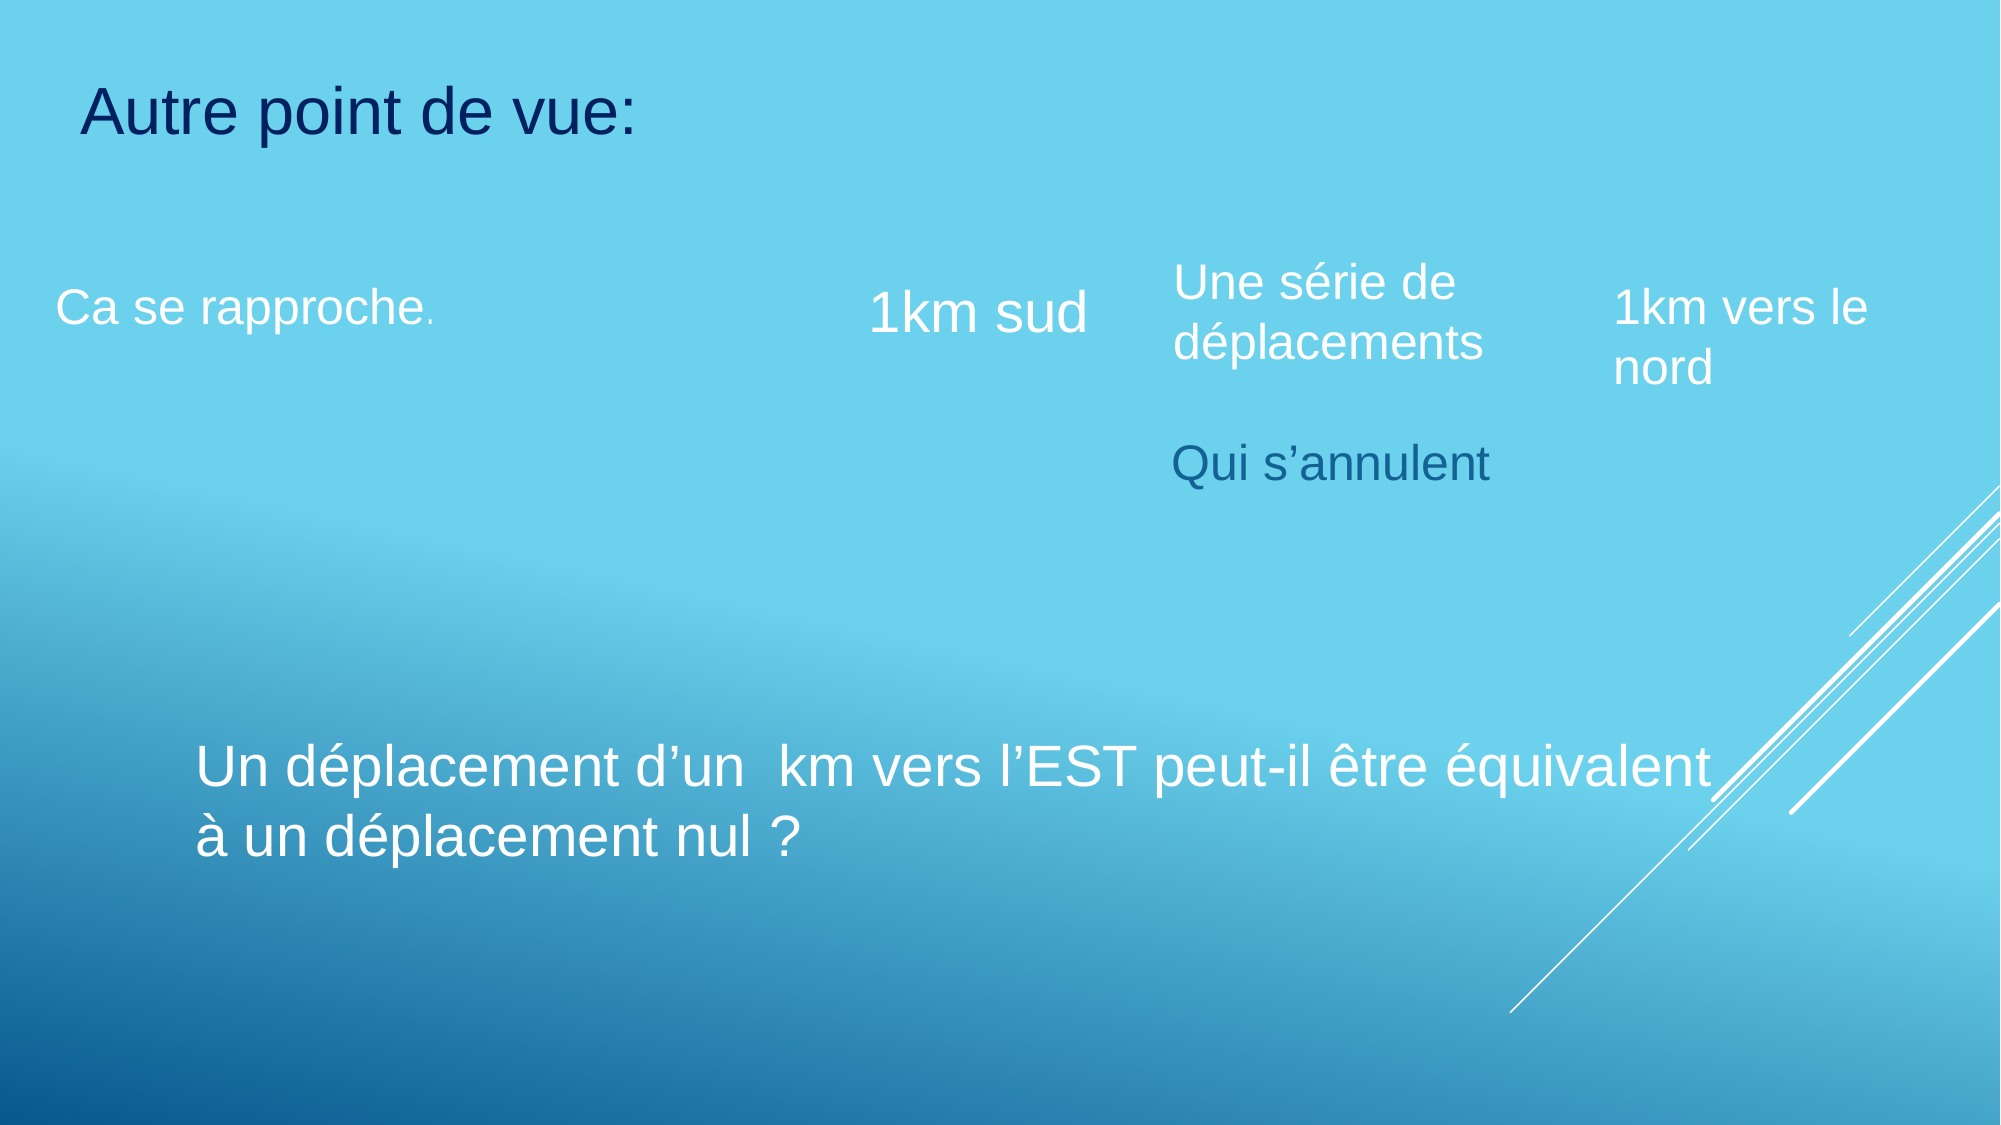

Autre point de vue:
Une série de déplacements
Ca se rapproche.
1km sud
1km vers le nord
Qui s’annulent
Un déplacement d’un  km vers l’EST peut-il être équivalent à un déplacement nul ?